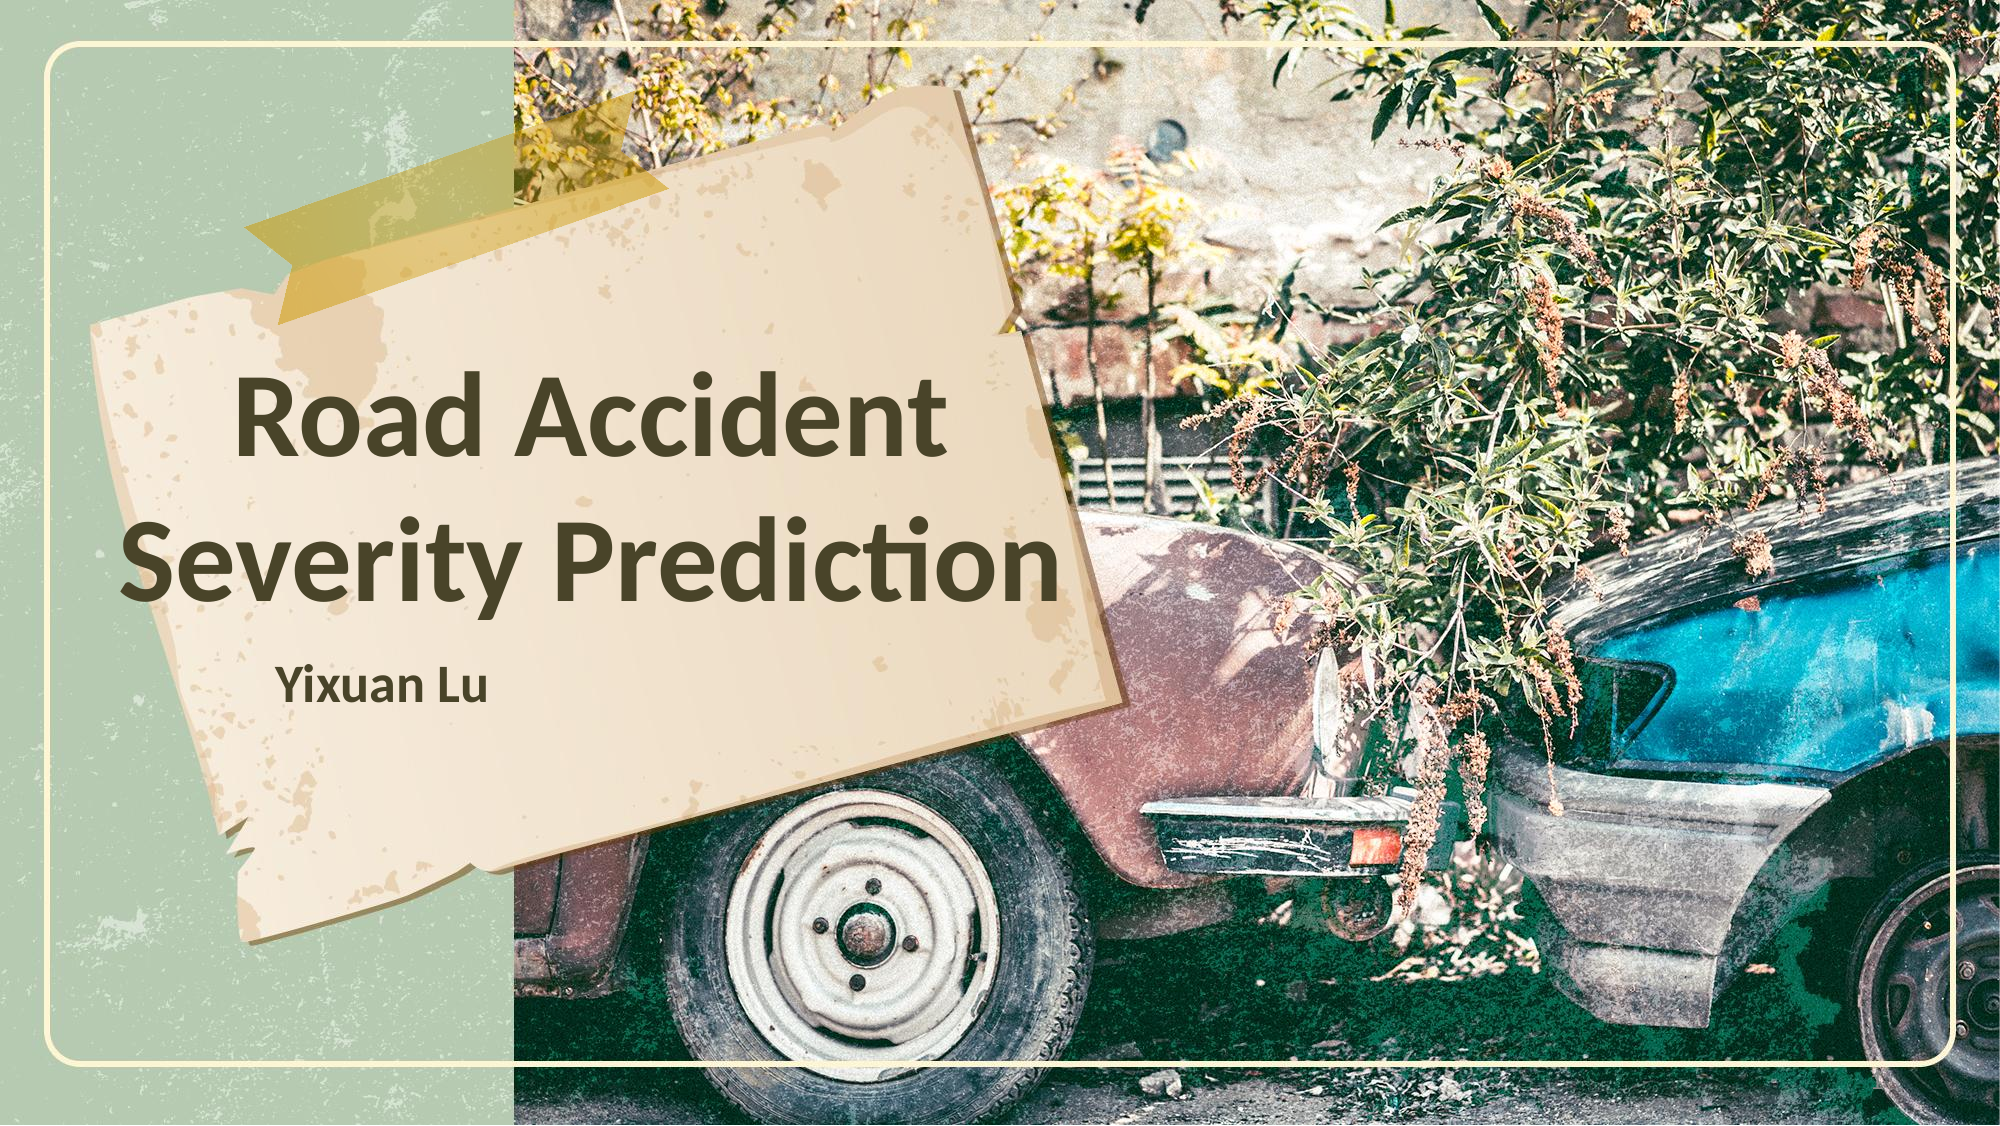

# Road Accident Severity Prediction
Yixuan Lu
1